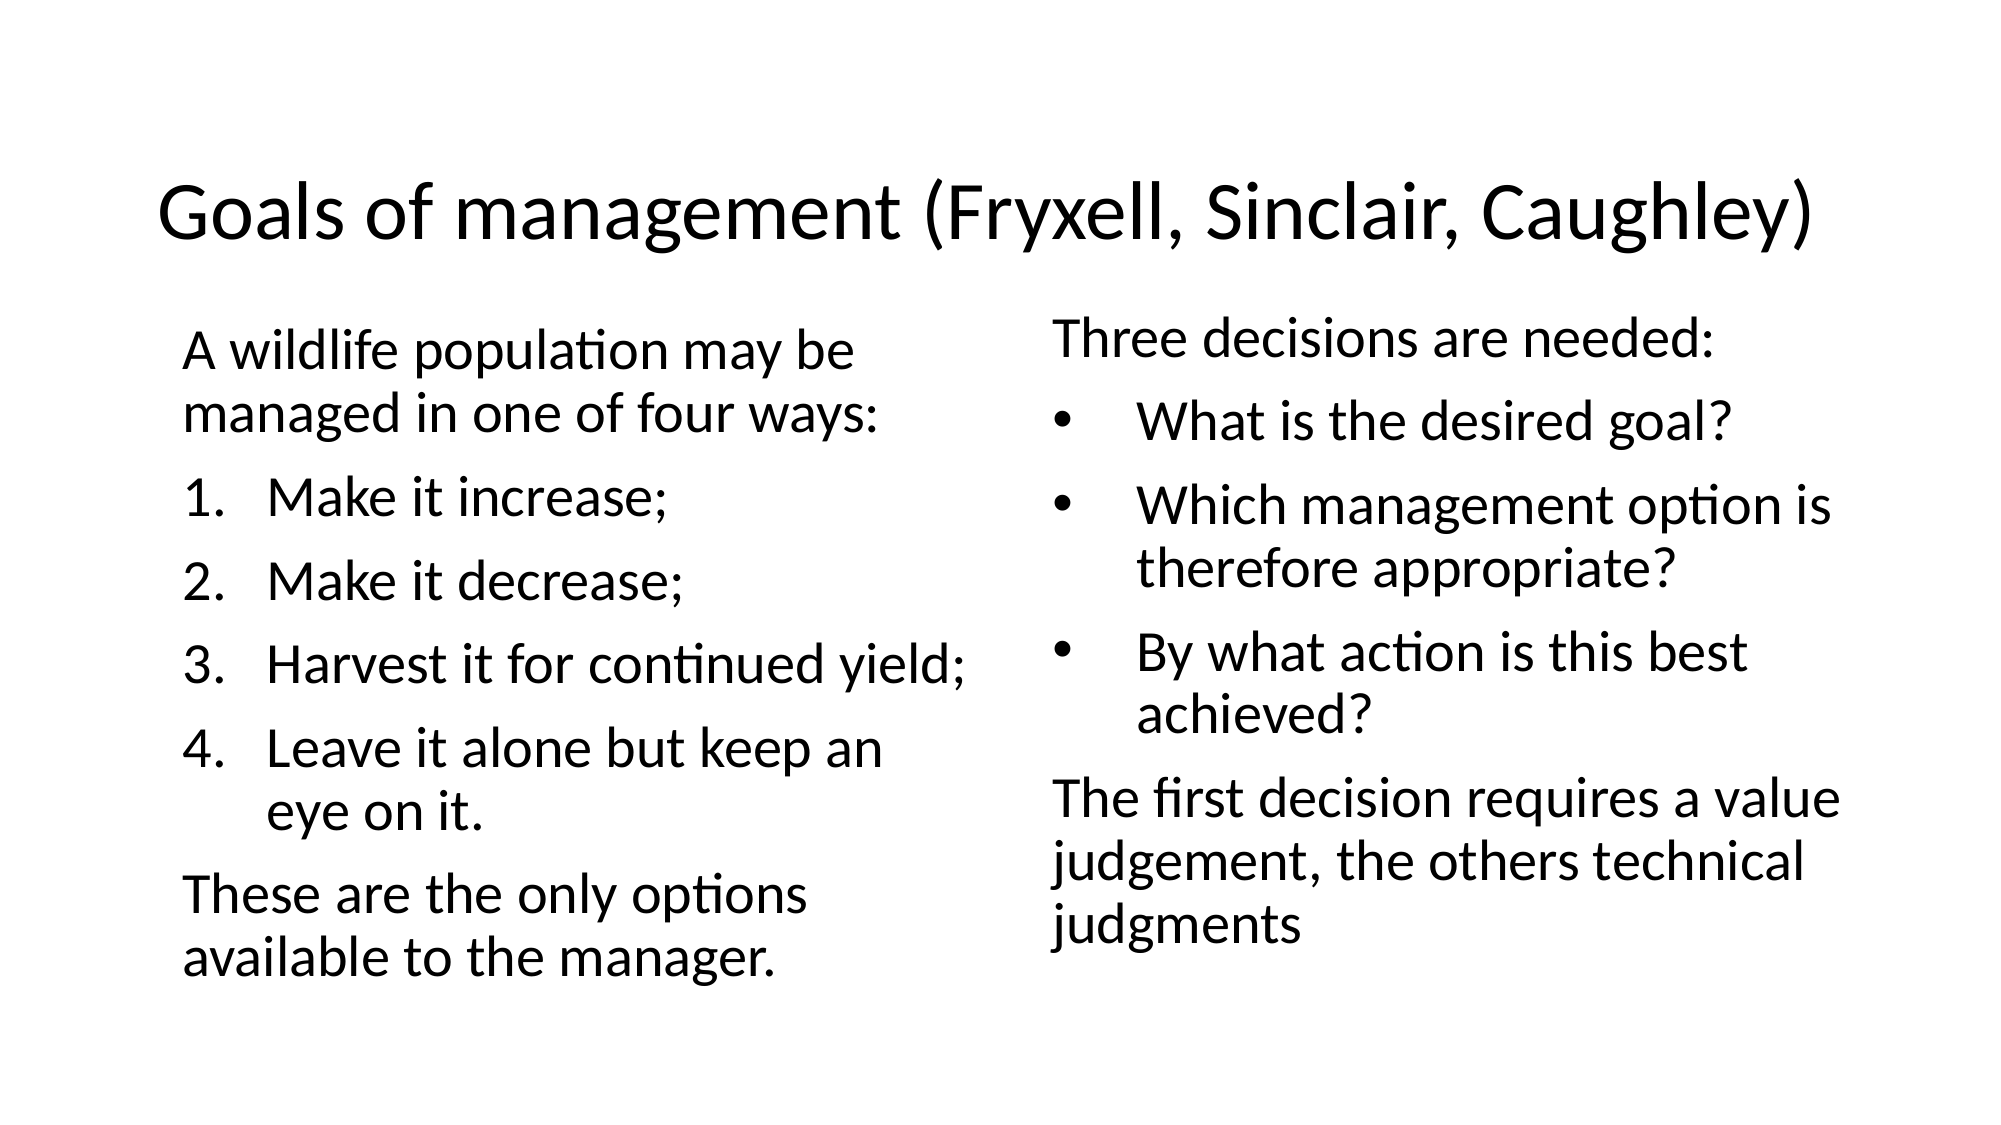

# Goals of management (Fryxell, Sinclair, Caughley)
A wildlife population may be managed in one of four ways:
Make it increase;
Make it decrease;
Harvest it for continued yield;
Leave it alone but keep an eye on it.
These are the only options available to the manager.
Three decisions are needed:
What is the desired goal?
Which management option is therefore appropriate?
By what action is this best achieved?
The first decision requires a value judgement, the others technical judgments